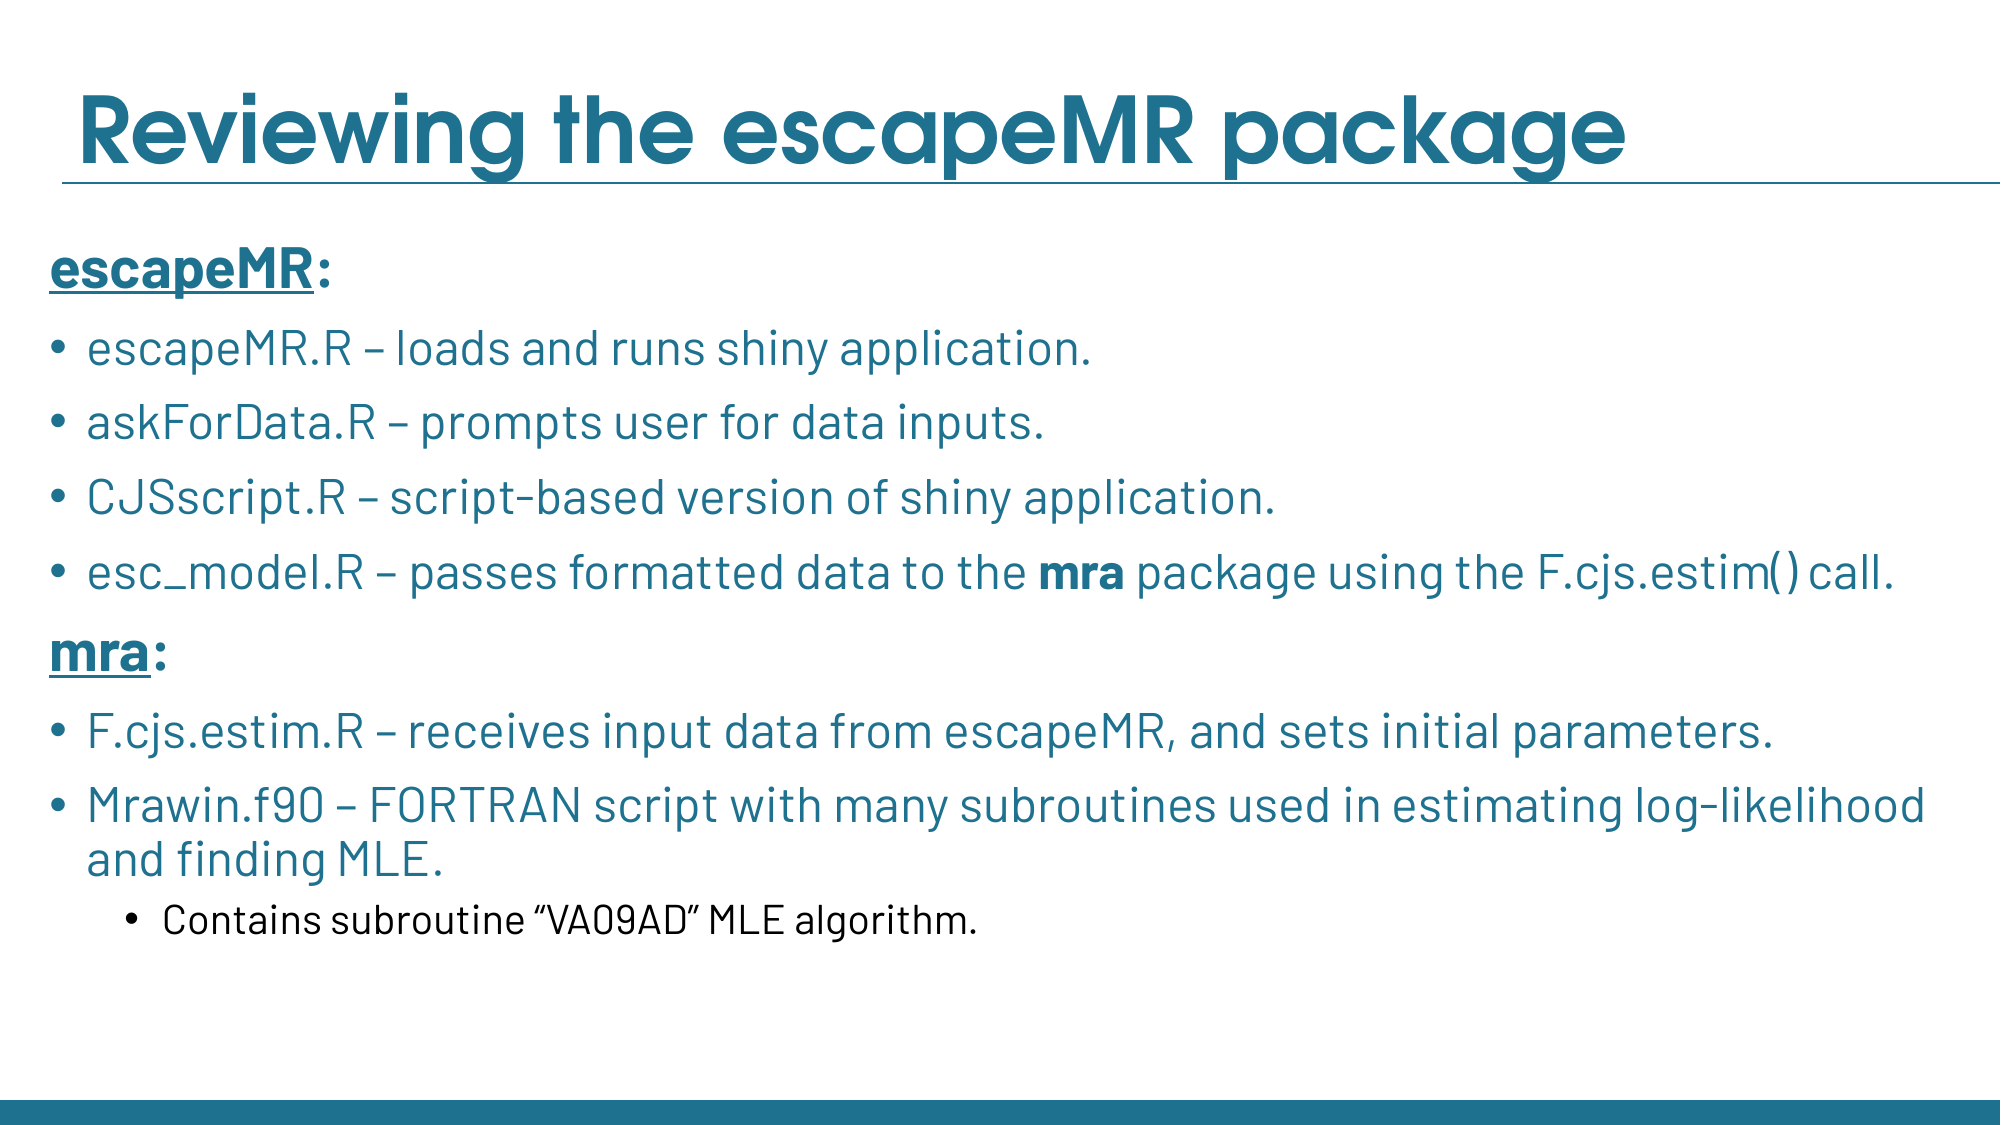

# Reviewing the escapeMR package
escapeMR:
escapeMR.R – loads and runs shiny application.
askForData.R – prompts user for data inputs.
CJSscript.R – script-based version of shiny application.
esc_model.R – passes formatted data to the mra package using the F.cjs.estim() call.
mra:
F.cjs.estim.R – receives input data from escapeMR, and sets initial parameters.
Mrawin.f90 – FORTRAN script with many subroutines used in estimating log-likelihood and finding MLE.
Contains subroutine “VA09AD” MLE algorithm.